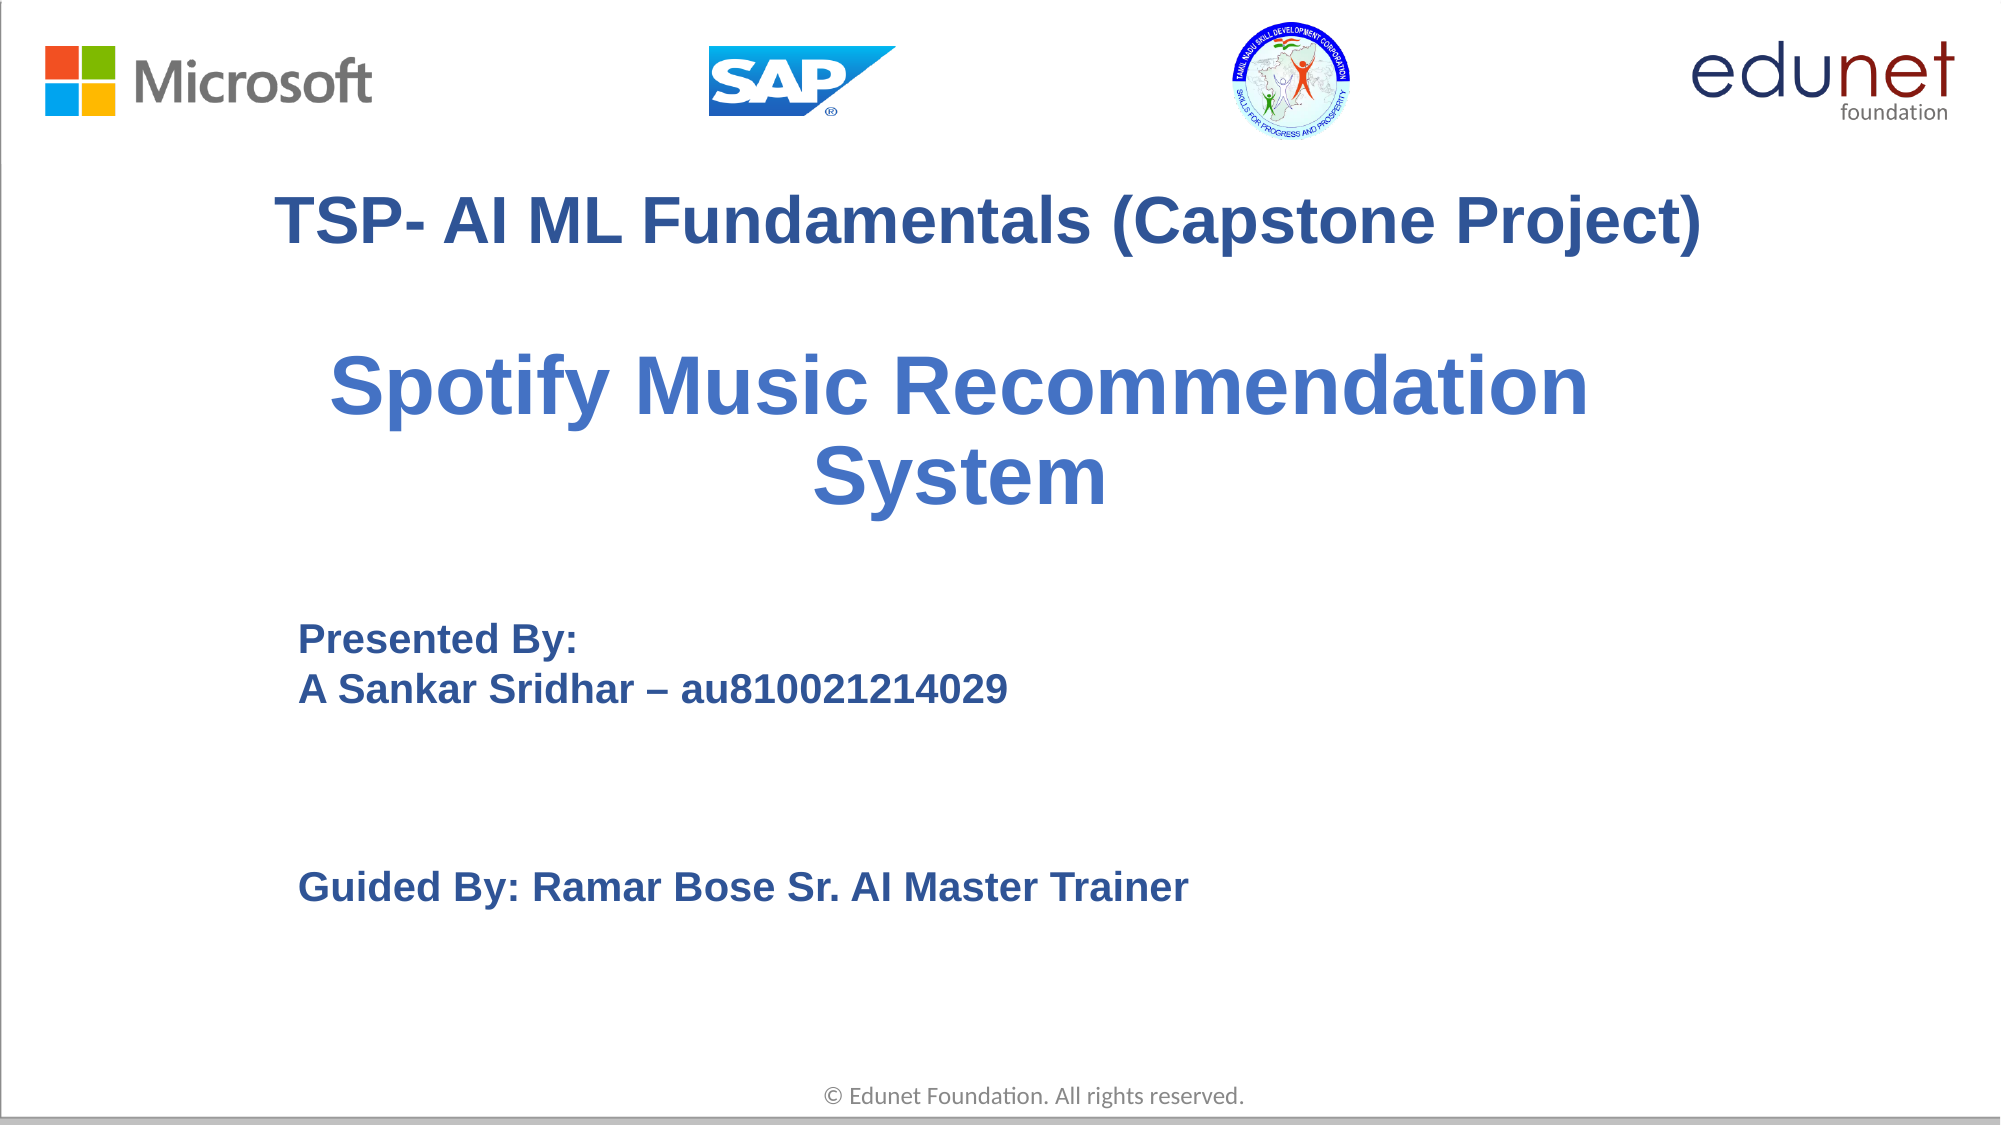

TSP- AI ML Fundamentals (Capstone Project)
# Spotify Music Recommendation System
Presented By:
A Sankar Sridhar – au810021214029
Guided By: Ramar Bose Sr. AI Master Trainer
© Edunet Foundation. All rights reserved.